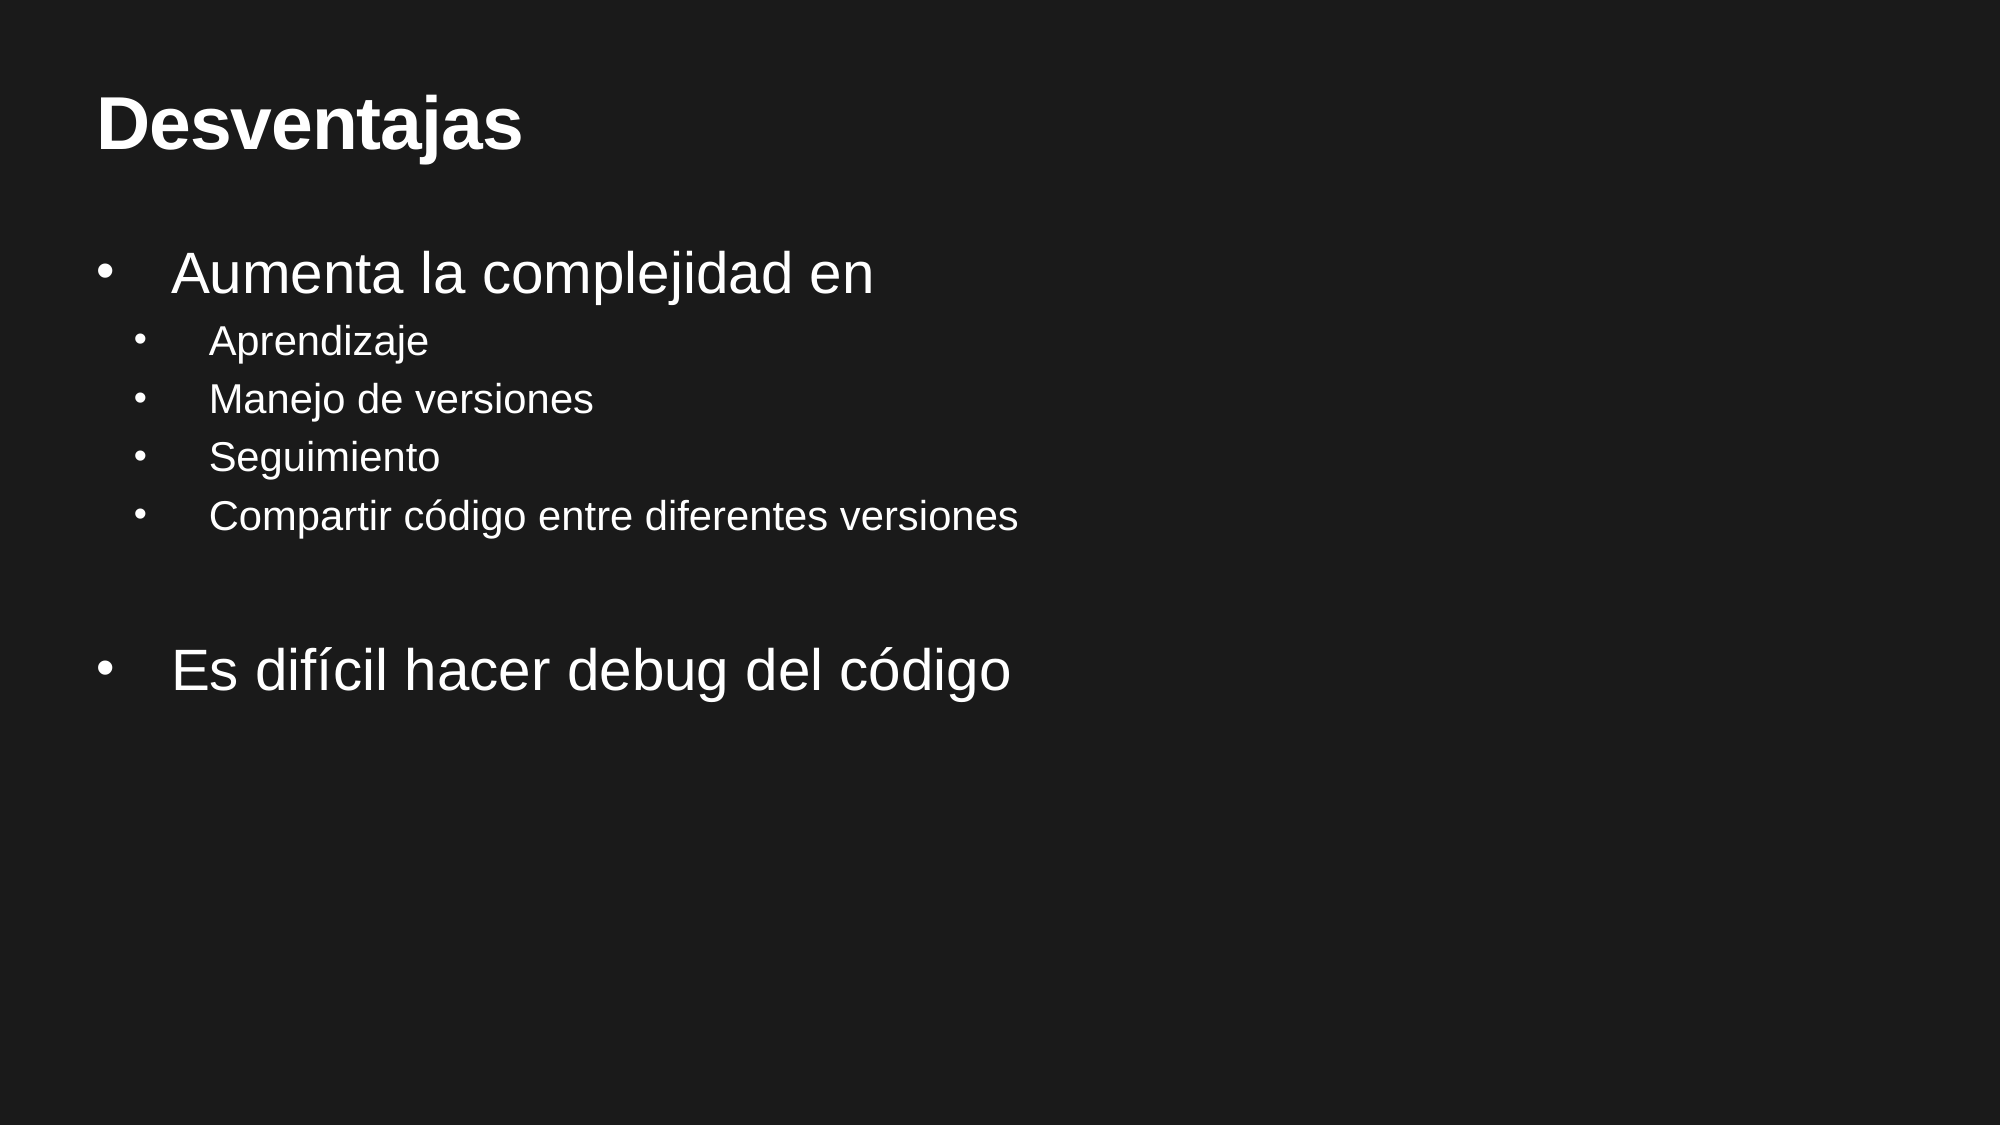

# Desventajas
Aumenta la complejidad en
Aprendizaje
Manejo de versiones
Seguimiento
Compartir código entre diferentes versiones

Es difícil hacer debug del código